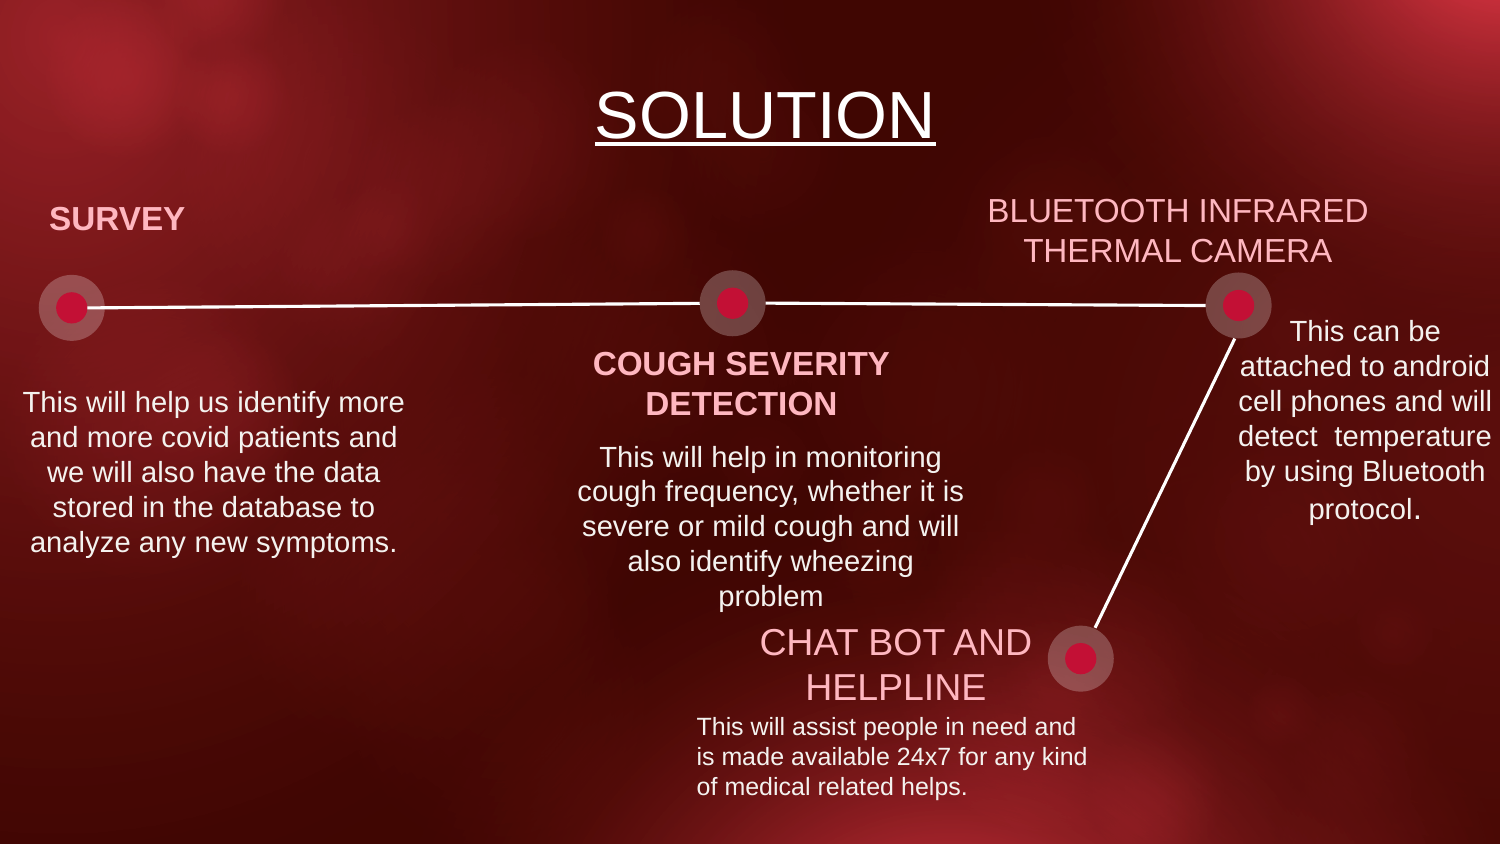

# SOLUTION
BLUETOOTH INFRARED THERMAL CAMERA
SURVEY

This can be attached to android cell phones and will detect  temperature by using Bluetooth protocol.
COUGH SEVERITY DETECTION
This will help us identify more and more covid patients and we will also have the data stored in the database to analyze any new symptoms.
This will help in monitoring cough frequency, whether it is severe or mild cough and will also identify wheezing problem
CHAT BOT AND HELPLINE

This will assist people in need and is made available 24x7 for any kind of medical related helps.